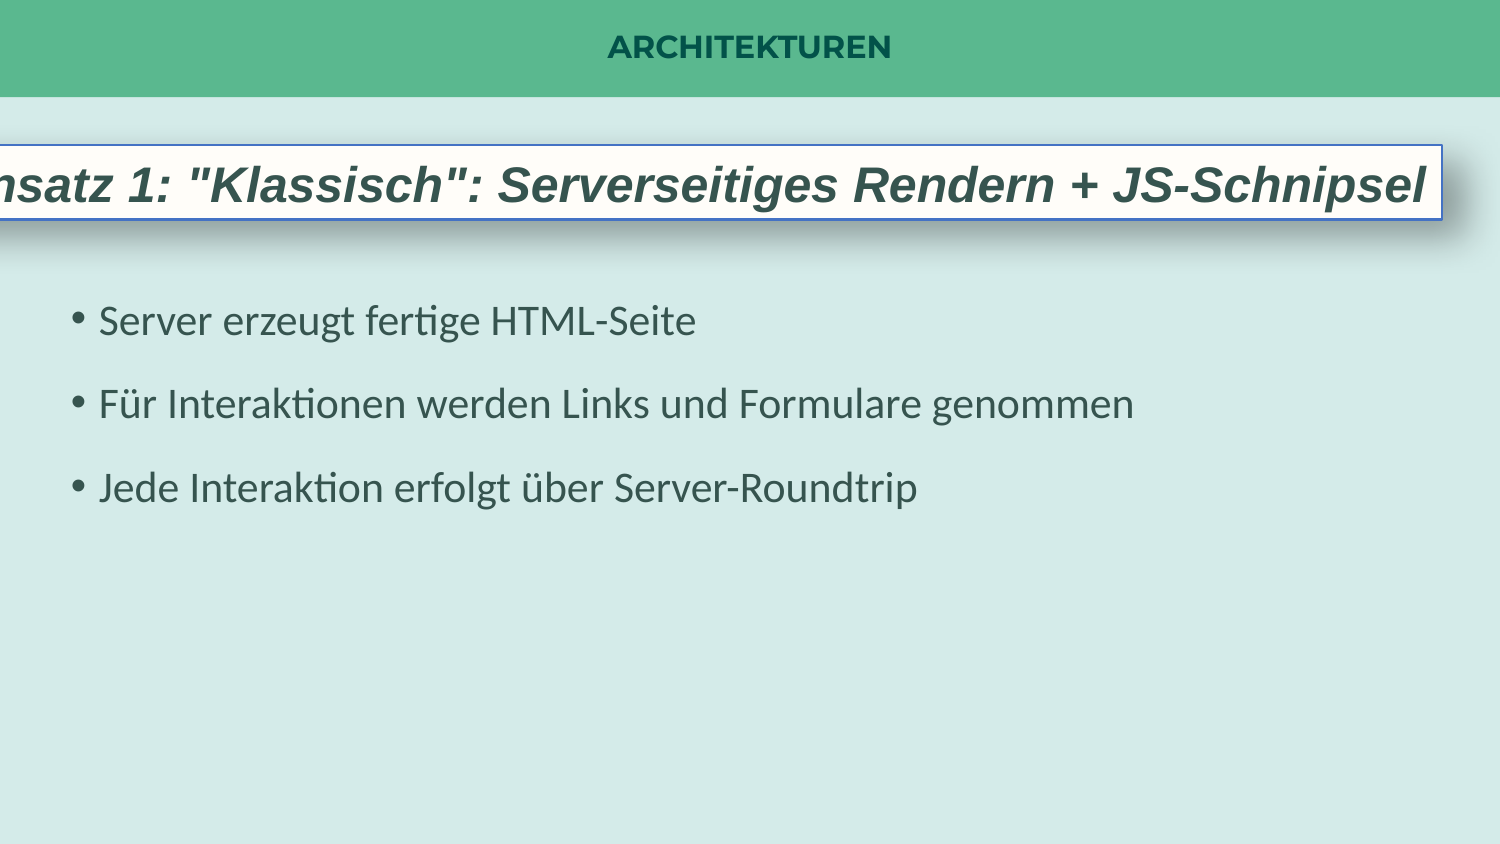

# Architekturen
Ansatz 1: "Klassisch": Serverseitiges Rendern + JS-Schnipsel
Server erzeugt fertige HTML-Seite
Für Interaktionen werden Links und Formulare genommen
Jede Interaktion erfolgt über Server-Roundtrip